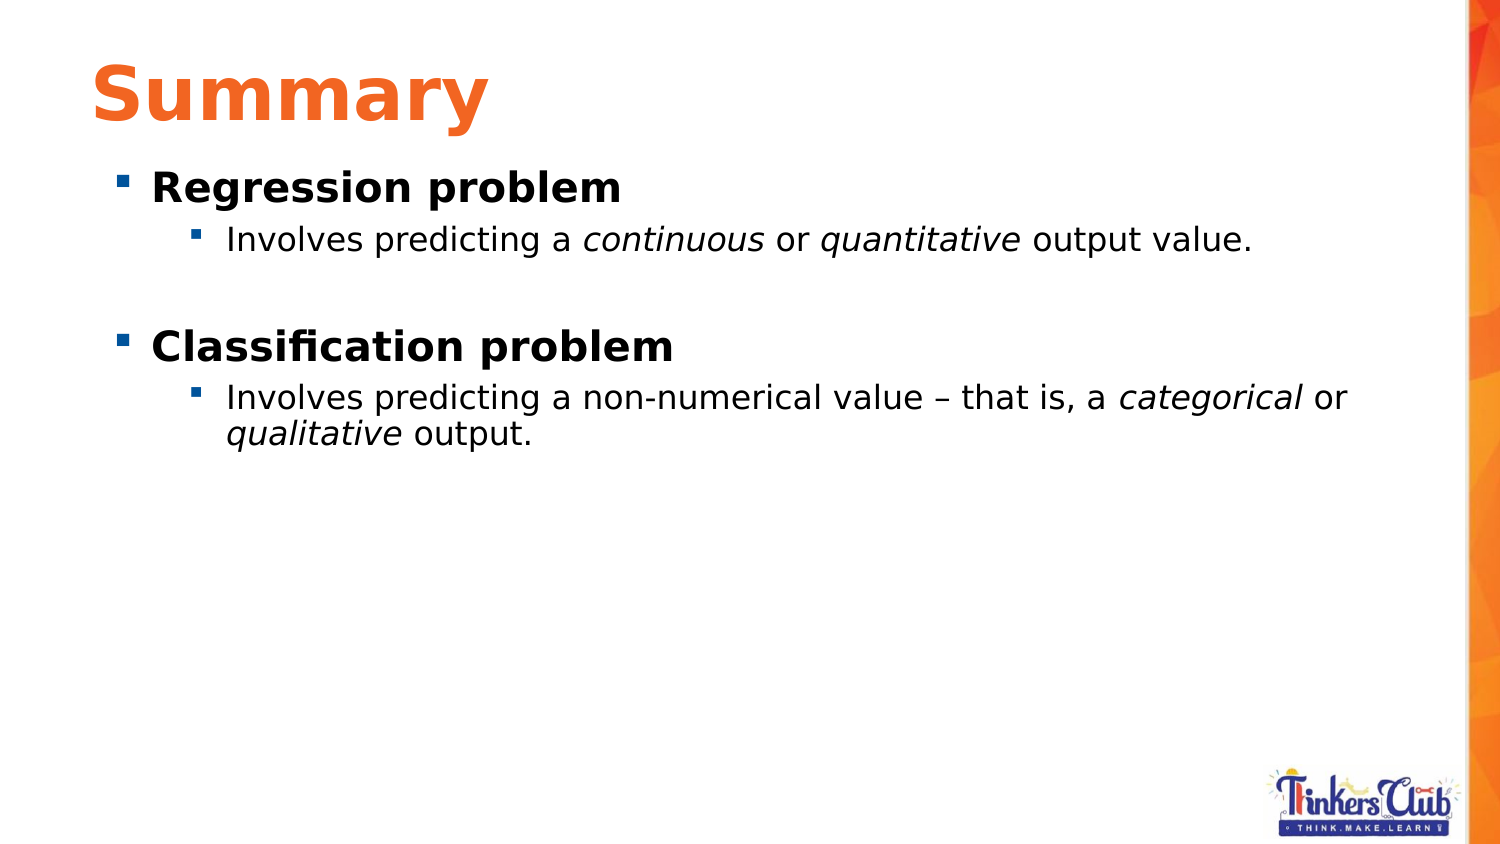

Summary
Regression problem
Involves predicting a continuous or quantitative output value.

Classification problem
Involves predicting a non-numerical value – that is, a categorical or qualitative output.